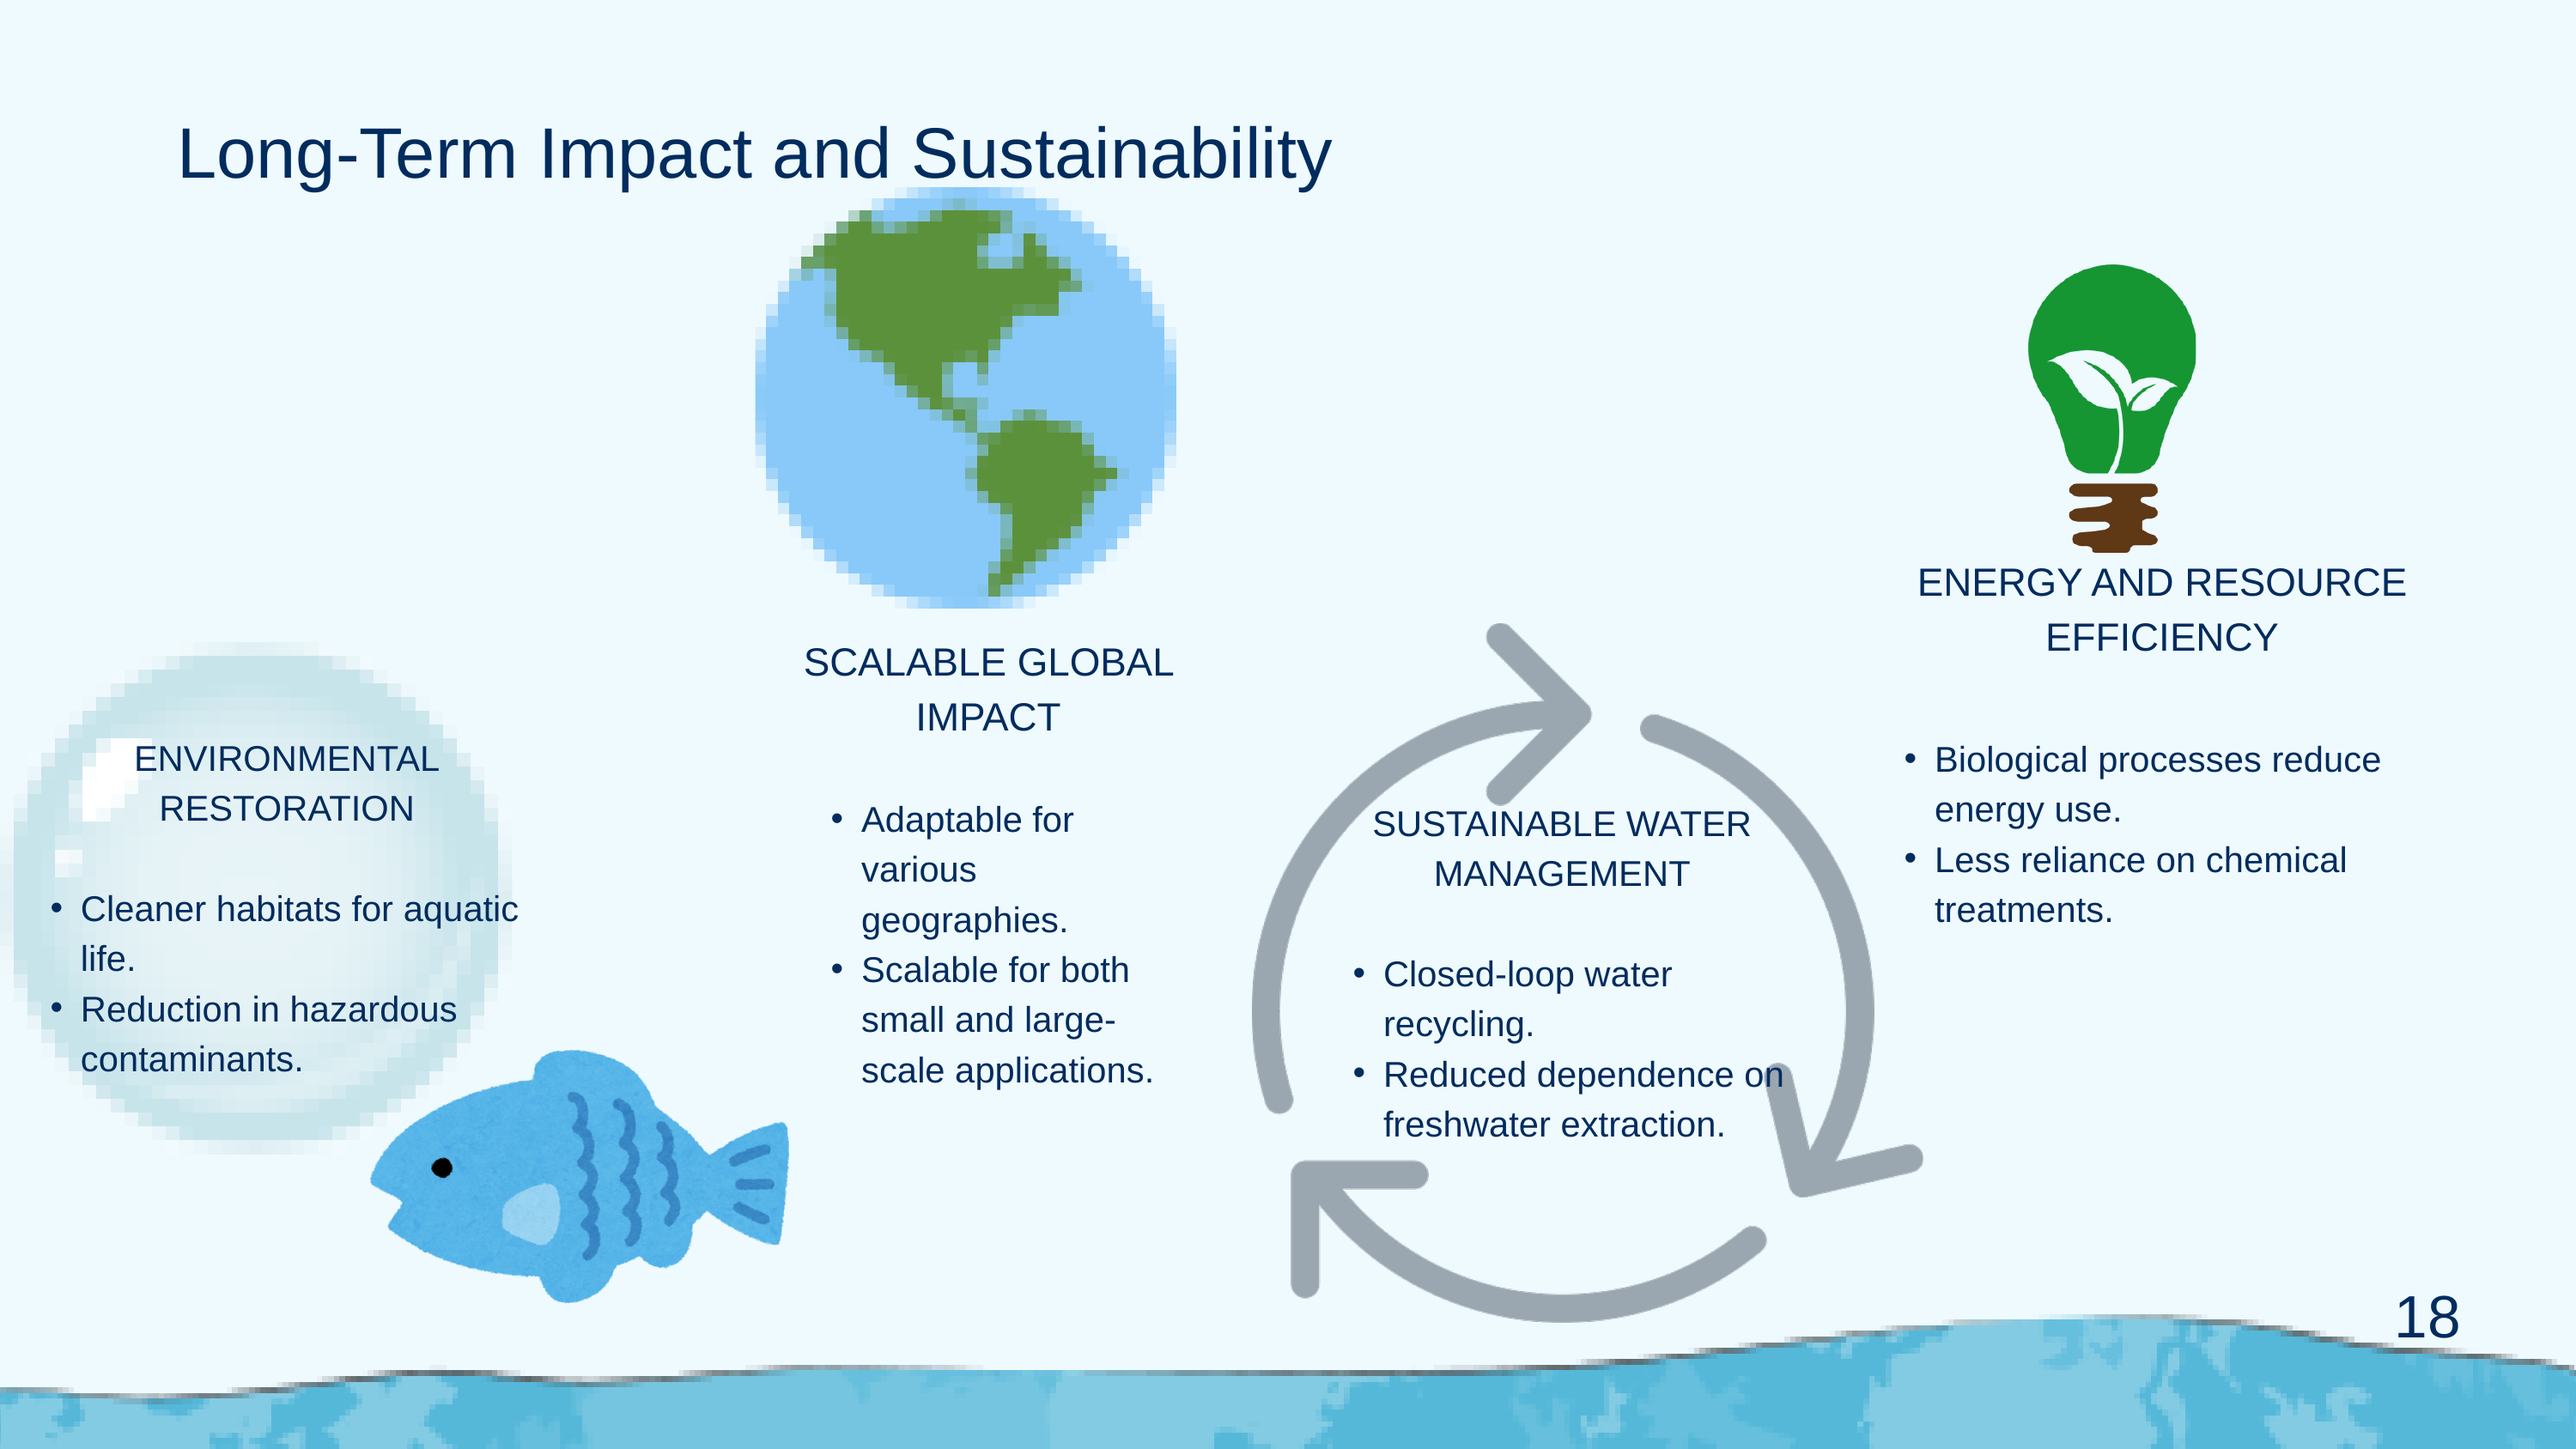

Long-Term Impact and Sustainability

SCALABLE GLOBAL IMPACT

Adaptable for various geographies.
Scalable for both small and large-scale applications.

ENERGY AND RESOURCE EFFICIENCY

Biological processes reduce energy use.
Less reliance on chemical treatments.

SUSTAINABLE WATER MANAGEMENT

Closed-loop water recycling.
Reduced dependence on freshwater extraction.

ENVIRONMENTAL
RESTORATION

Cleaner habitats for aquatic life.
Reduction in hazardous contaminants.

18